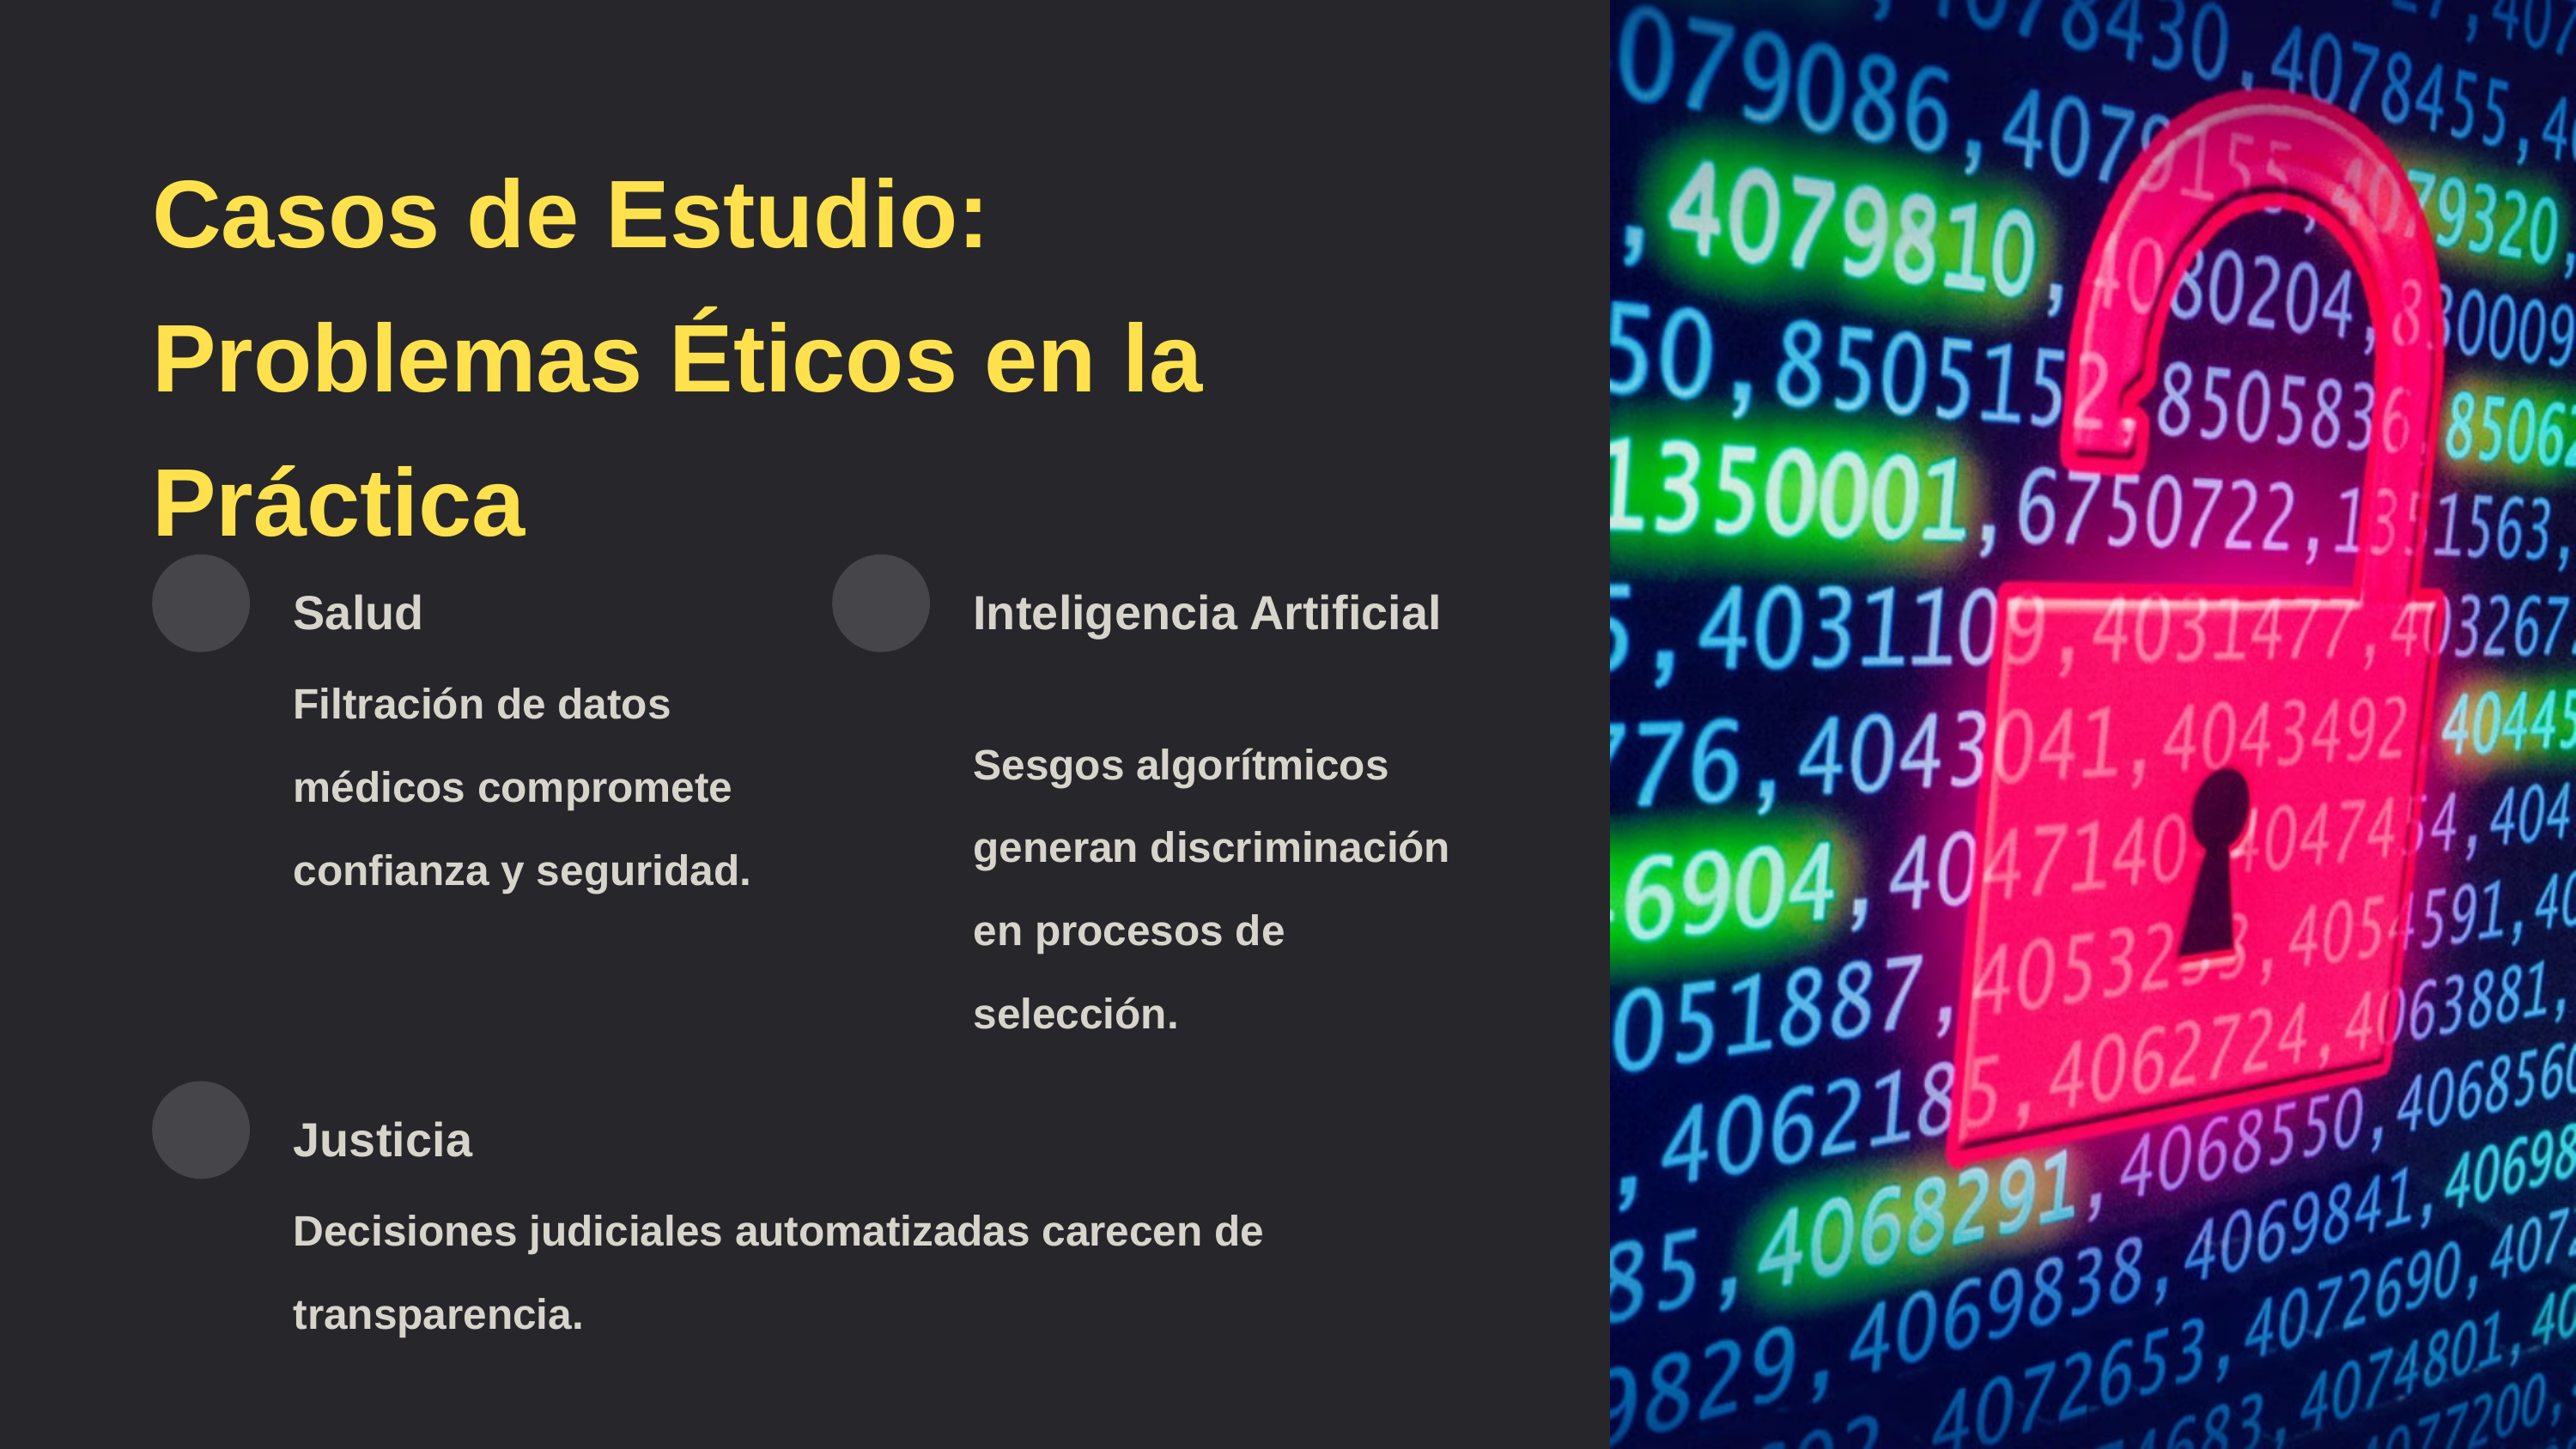

Casos de Estudio: Problemas Éticos en la Práctica

Salud

Inteligencia Artificial

Filtración de datos médicos compromete confianza y seguridad.

Sesgos algorítmicos generan discriminación en procesos de selección.

Justicia

Decisiones judiciales automatizadas carecen de transparencia.